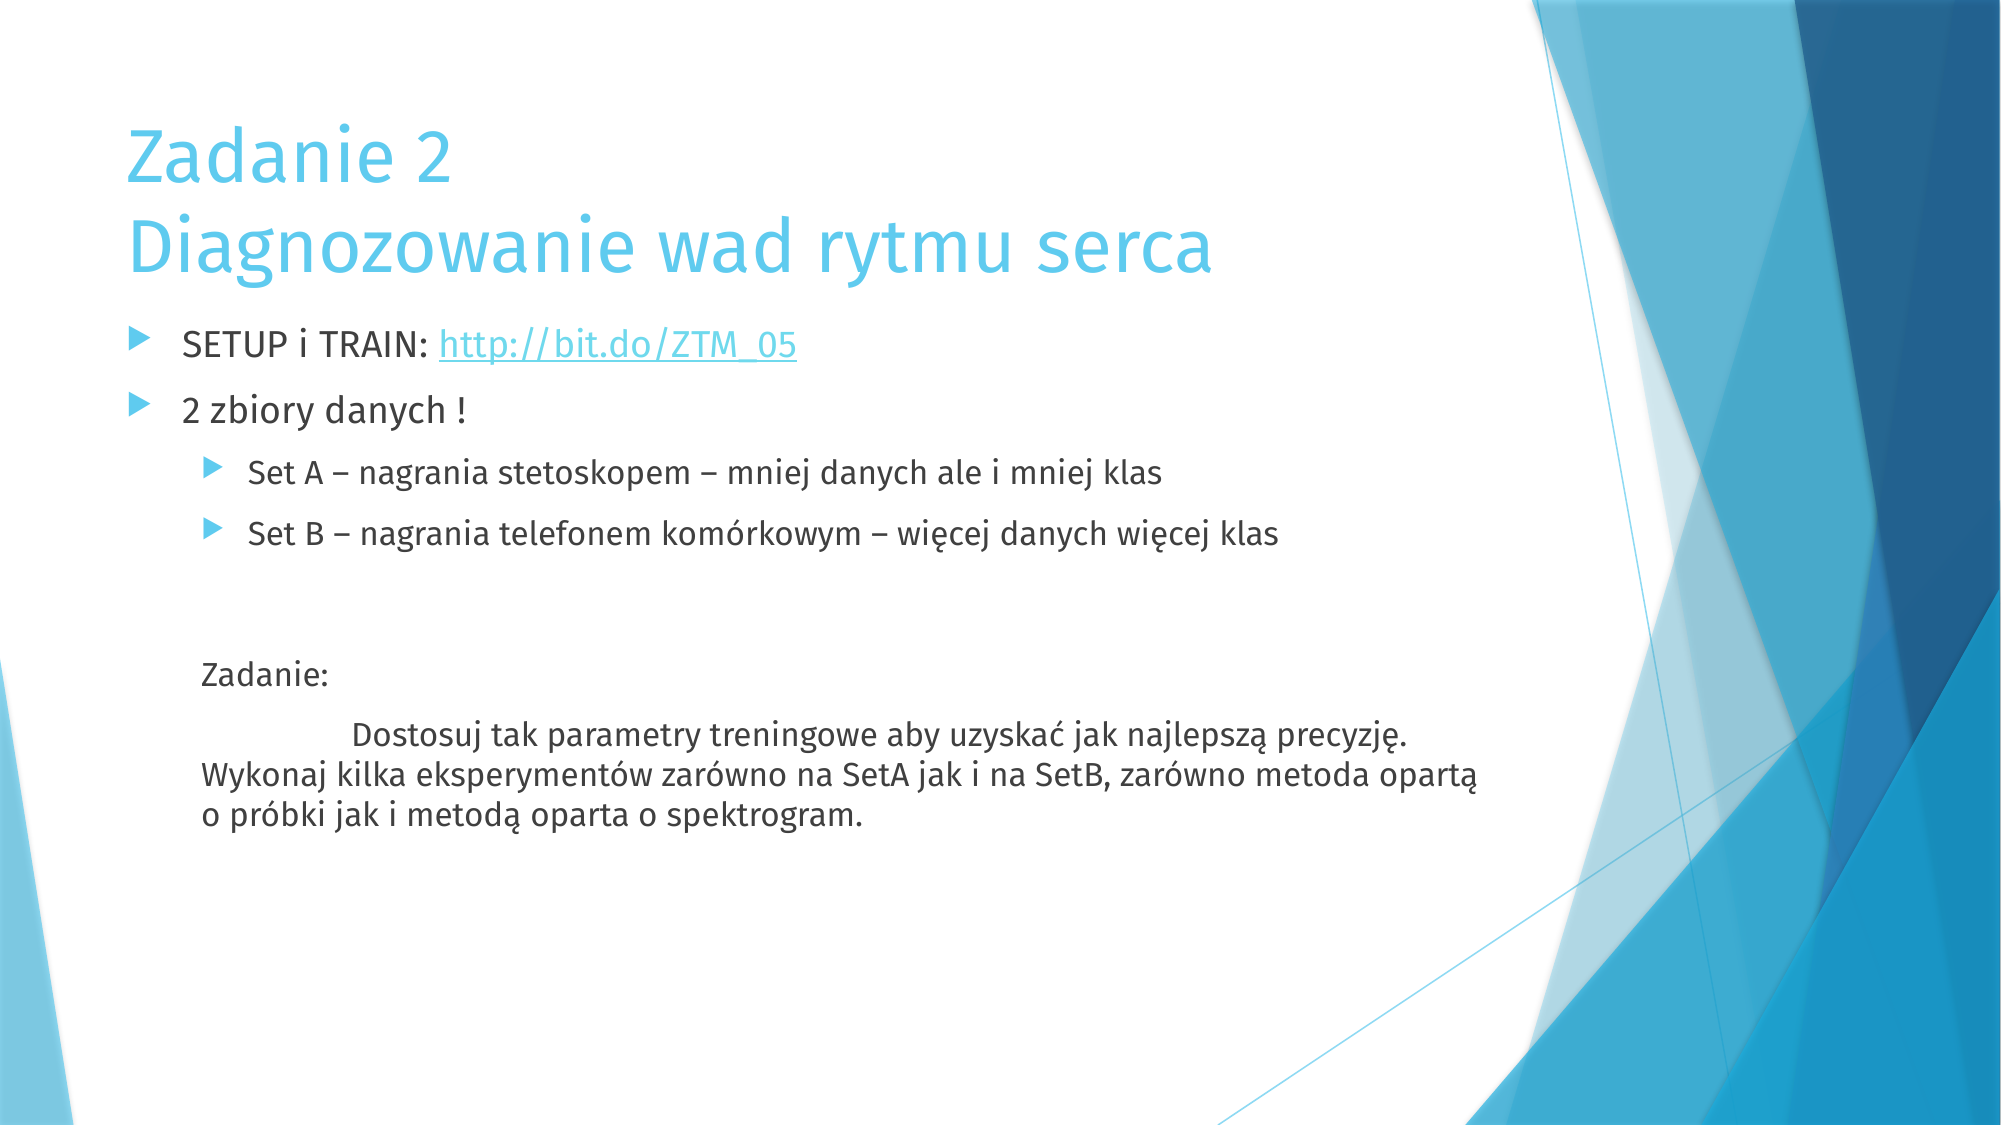

# Zadanie 2 Diagnozowanie wad rytmu serca
SETUP i TRAIN: http://bit.do/ZTM_05
2 zbiory danych !
Set A – nagrania stetoskopem – mniej danych ale i mniej klas
Set B – nagrania telefonem komórkowym – więcej danych więcej klas
Zadanie:
	Dostosuj tak parametry treningowe aby uzyskać jak najlepszą precyzję. Wykonaj kilka eksperymentów zarówno na SetA jak i na SetB, zarówno metoda opartą o próbki jak i metodą oparta o spektrogram.